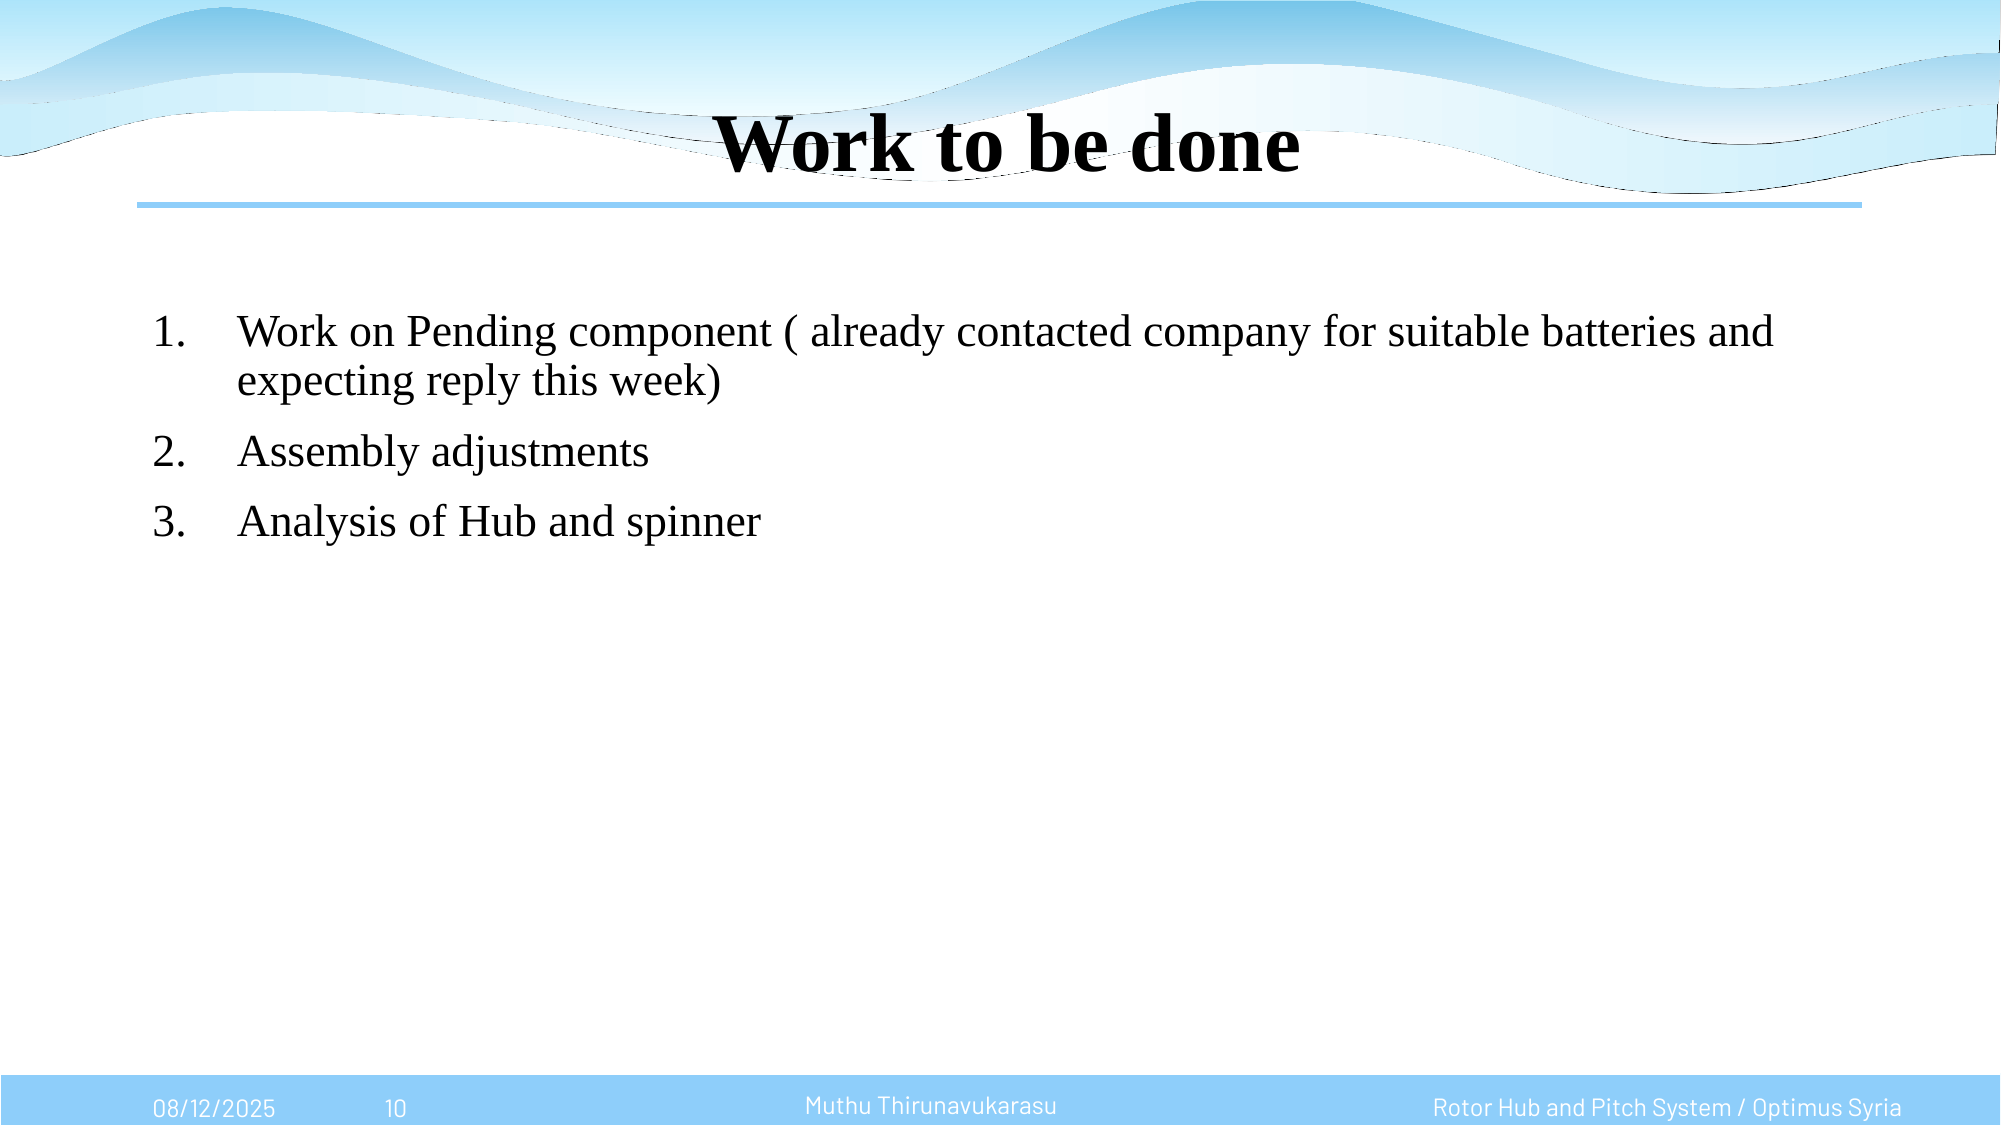

# Work to be done
Work on Pending component ( already contacted company for suitable batteries and expecting reply this week)
Assembly adjustments
Analysis of Hub and spinner
Muthu Thirunavukarasu
Rotor Hub and Pitch System / Optimus Syria
08/12/2025
10